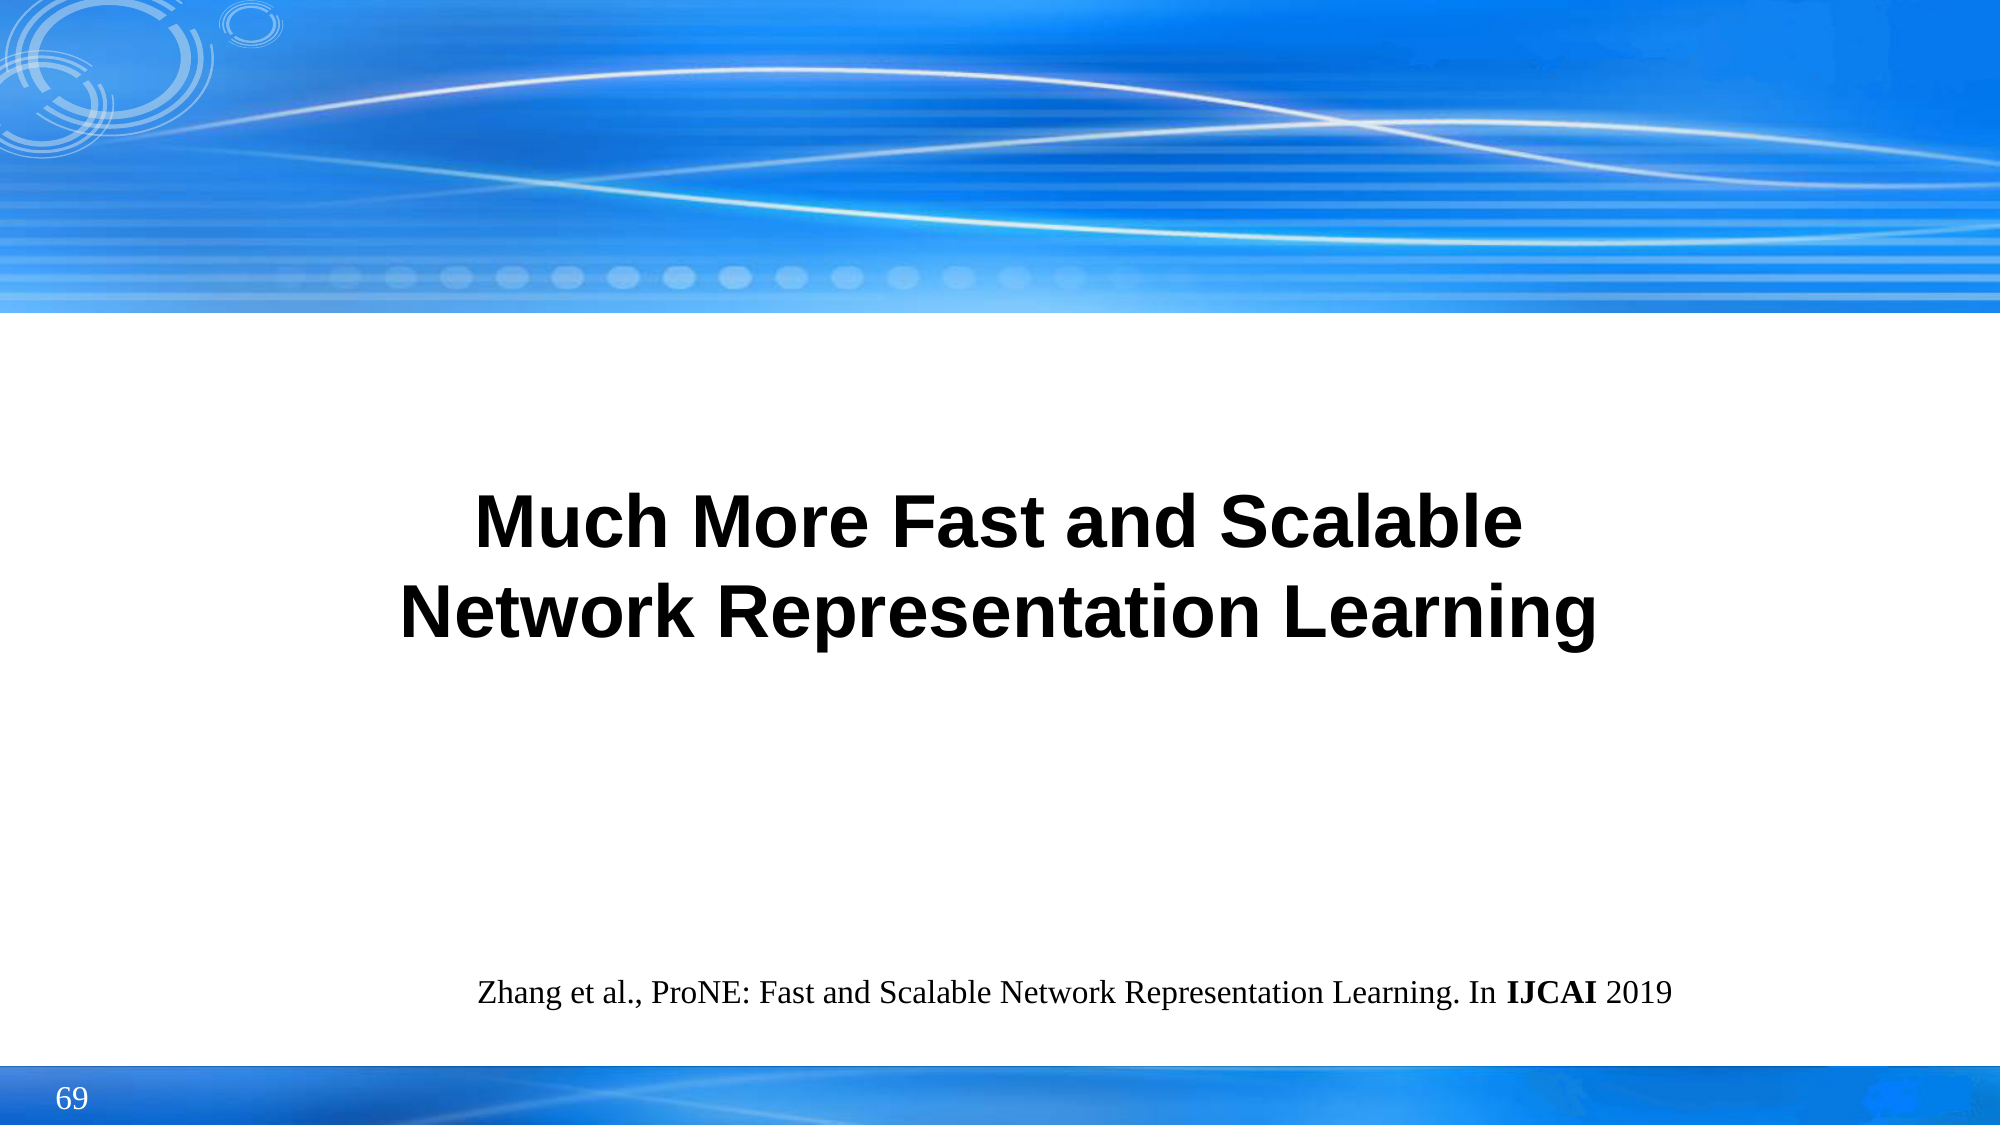

# Much More Fast and Scalable Network Representation Learning

Zhang et al., ProNE: Fast and Scalable Network Representation Learning. In IJCAI 2019